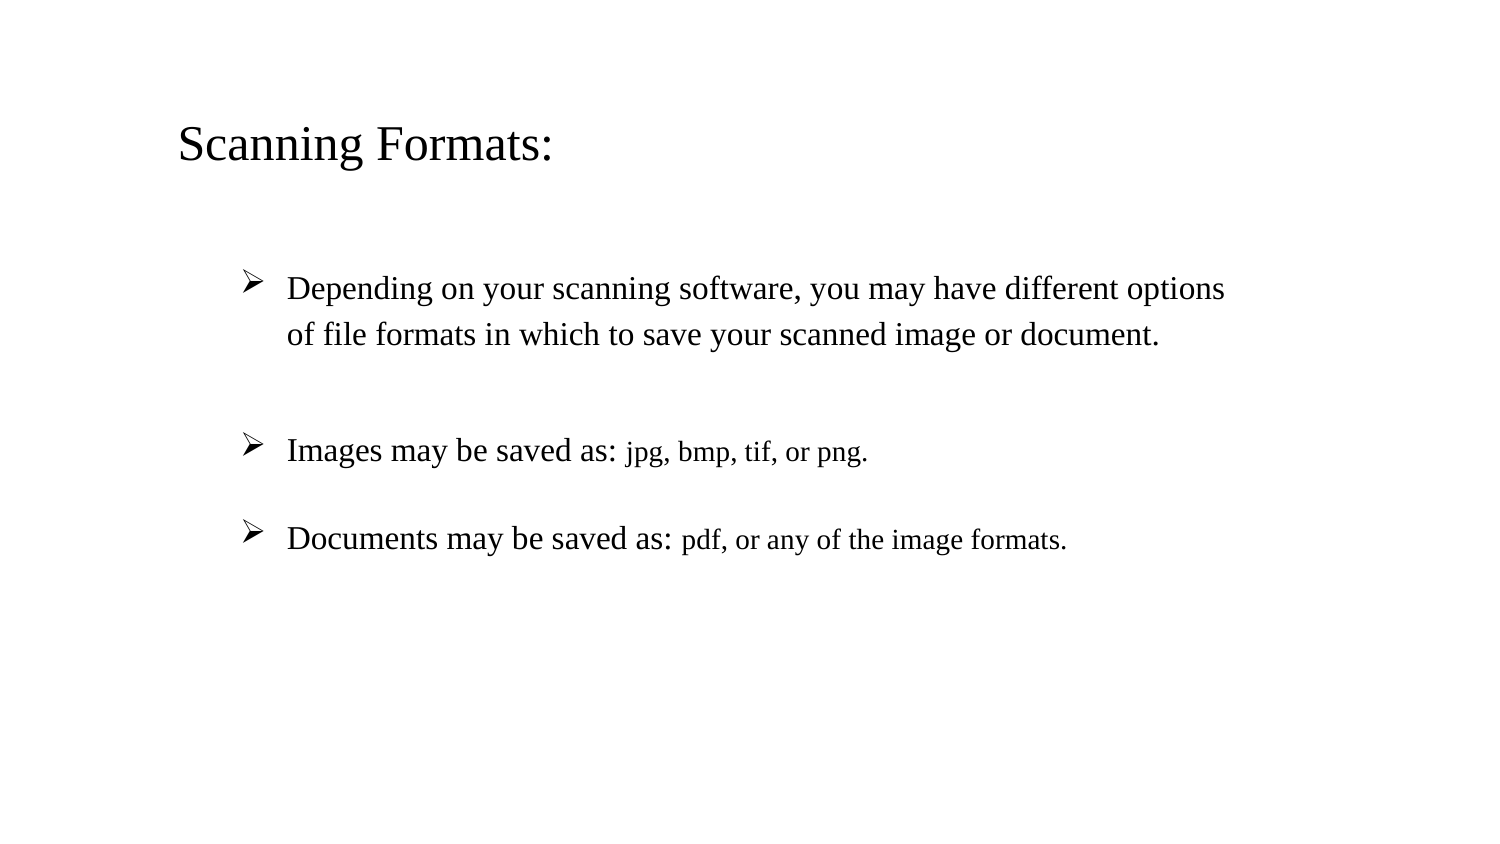

# Scanning Formats:
Depending on your scanning software, you may have different options
	of file formats in which to save your scanned image or document.

Images may be saved as: jpg, bmp, tif, or png.

Documents may be saved as: pdf, or any of the image formats.